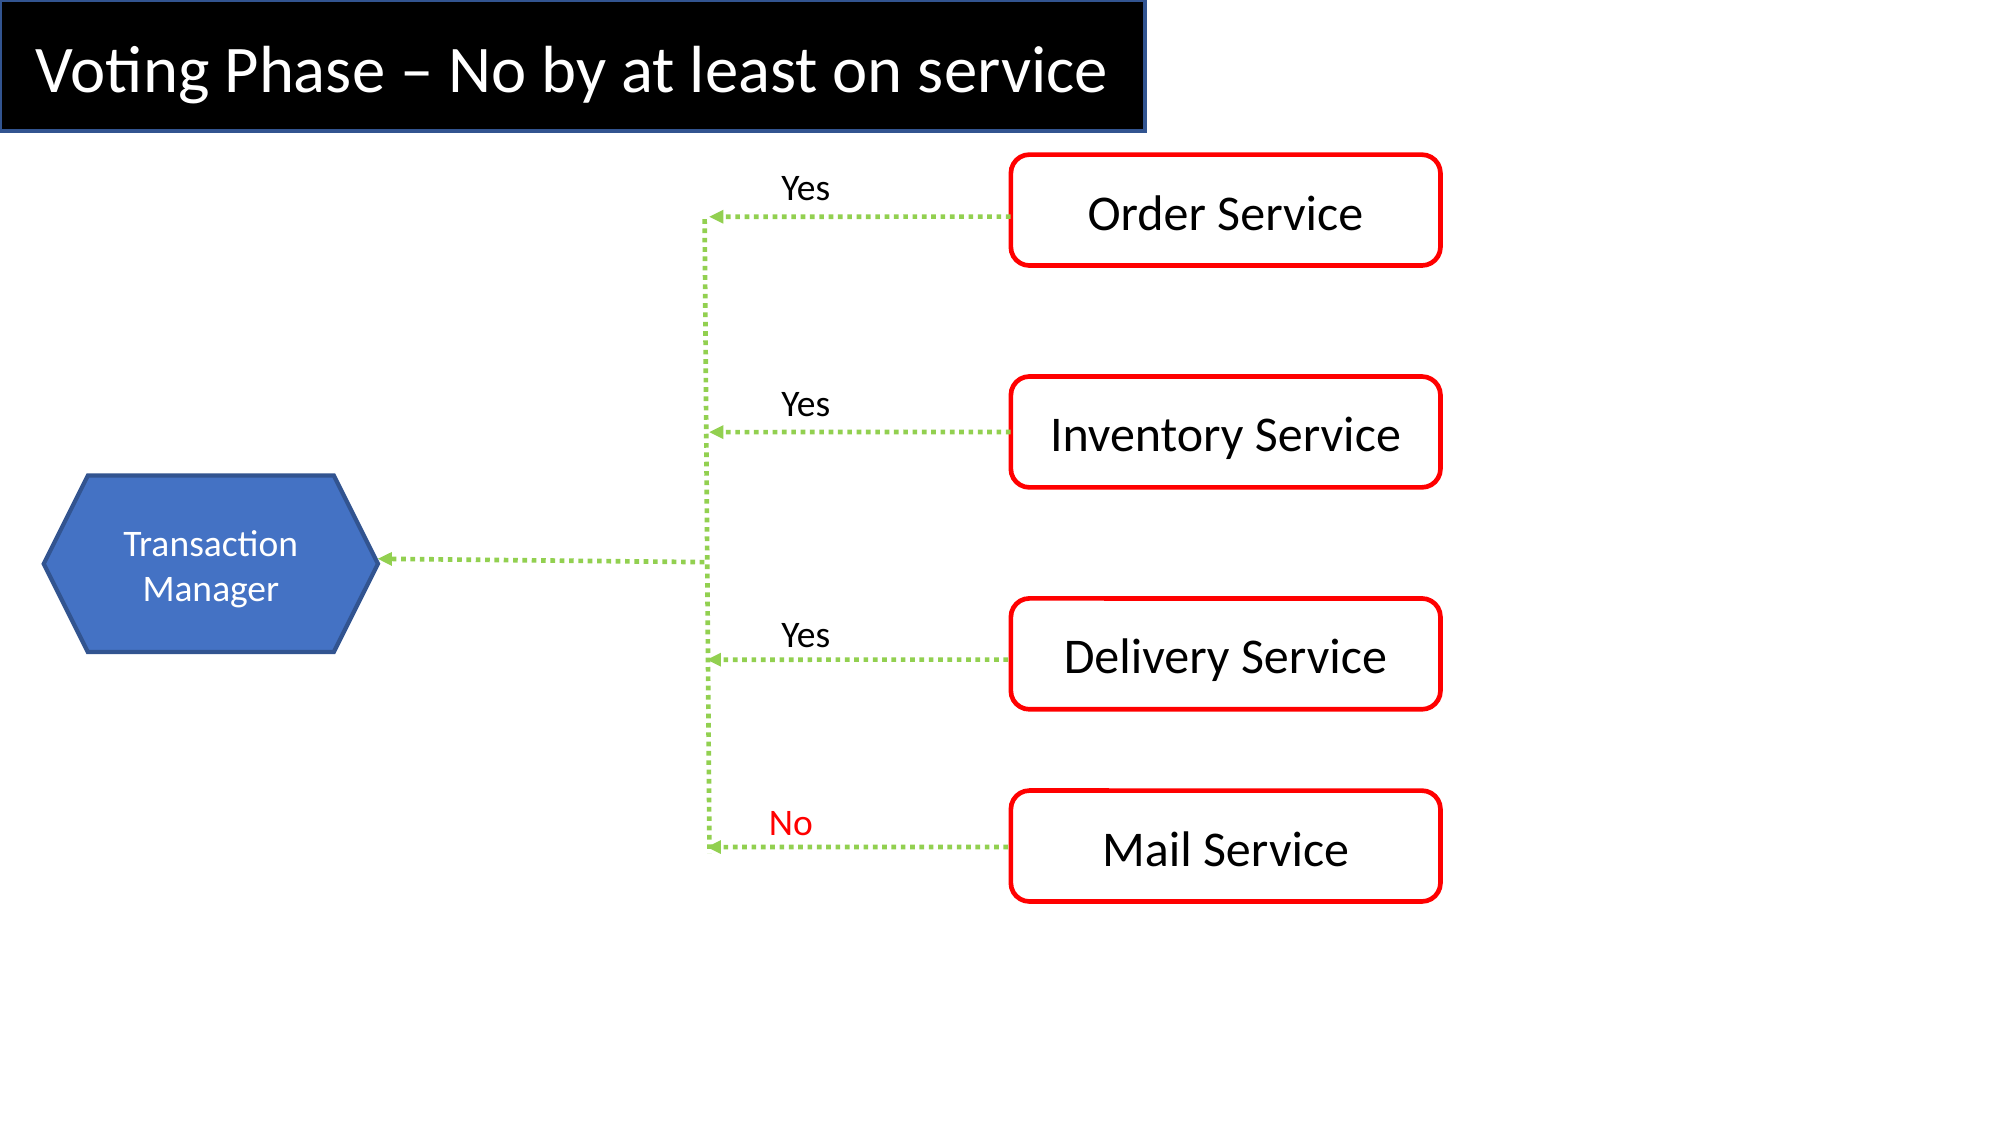

Voting Phase – No by at least on service
Order Service
Yes

Yes
Inventory Service

Transaction Manager

Delivery Service
Yes

No
Mail Service